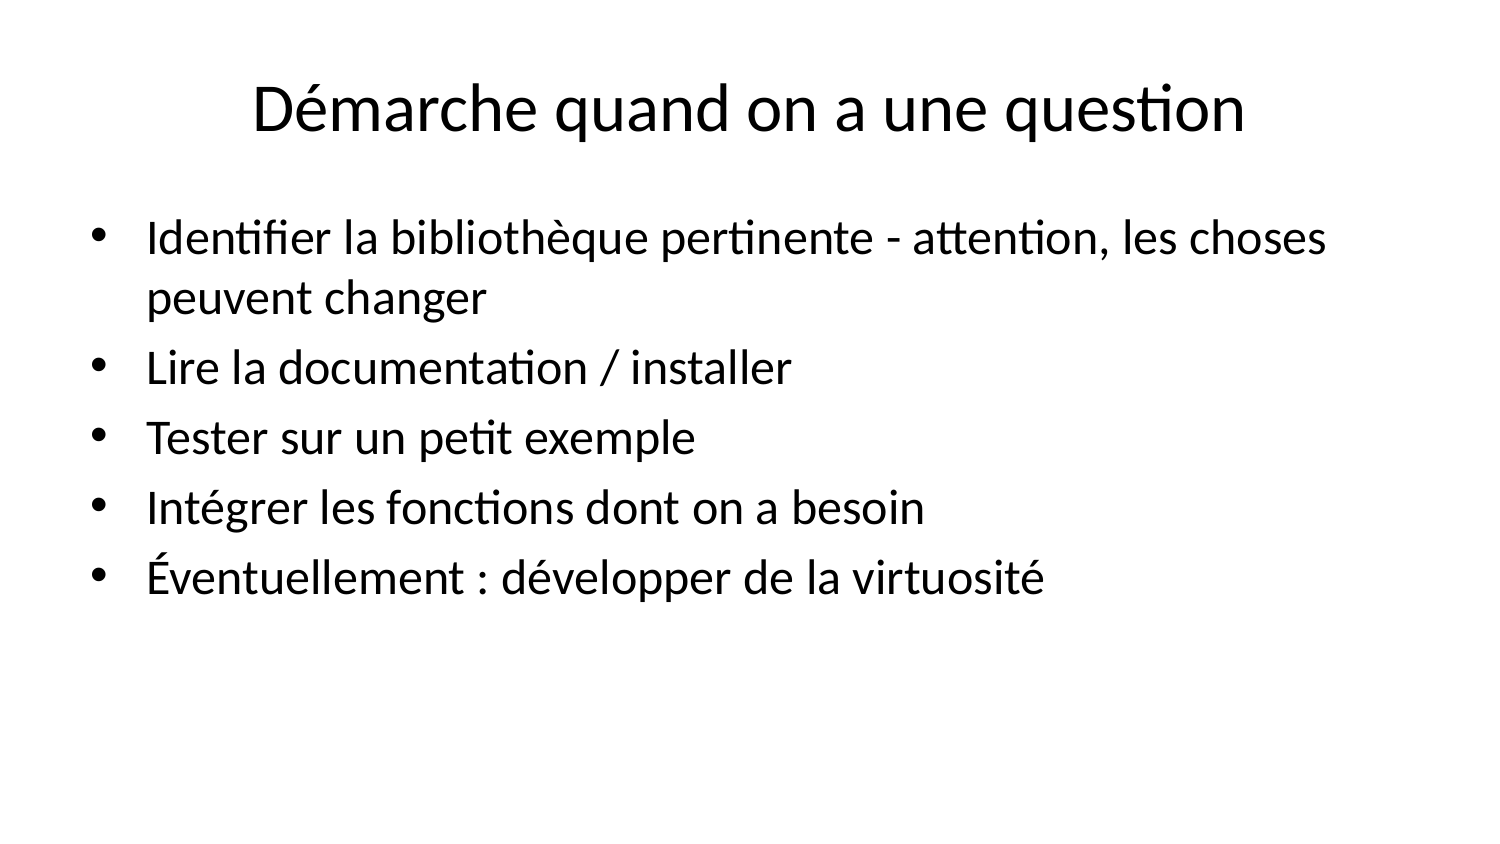

# Démarche quand on a une question
Identifier la bibliothèque pertinente - attention, les choses peuvent changer
Lire la documentation / installer
Tester sur un petit exemple
Intégrer les fonctions dont on a besoin
Éventuellement : développer de la virtuosité